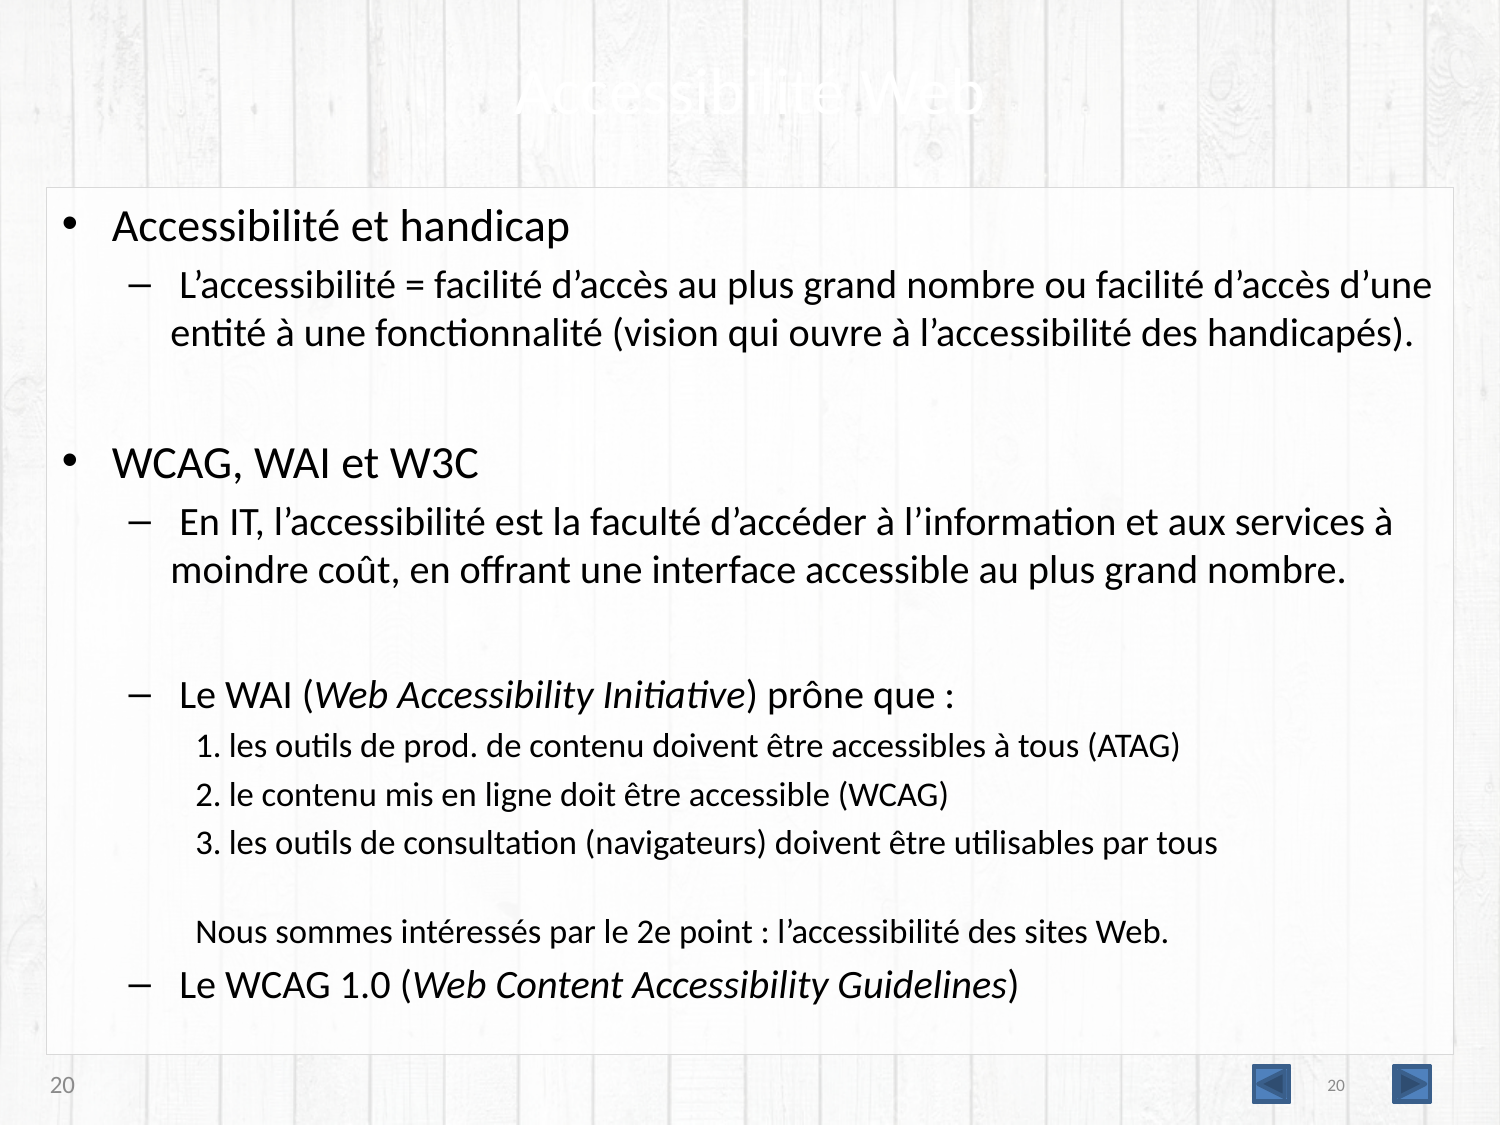

# Accessibilité Web
Accessibilité et handicap
 L’accessibilité = facilité d’accès au plus grand nombre ou facilité d’accès d’une entité à une fonctionnalité (vision qui ouvre à l’accessibilité des handicapés).

WCAG, WAI et W3C
 En IT, l’accessibilité est la faculté d’accéder à l’information et aux services à moindre coût, en offrant une interface accessible au plus grand nombre.

 Le WAI (Web Accessibility Initiative) prône que :
les outils de prod. de contenu doivent être accessibles à tous (ATAG)
le contenu mis en ligne doit être accessible (WCAG)
les outils de consultation (navigateurs) doivent être utilisables par tous
Nous sommes intéressés par le 2e point : l’accessibilité des sites Web.
 Le WCAG 1.0 (Web Content Accessibility Guidelines)
20
20